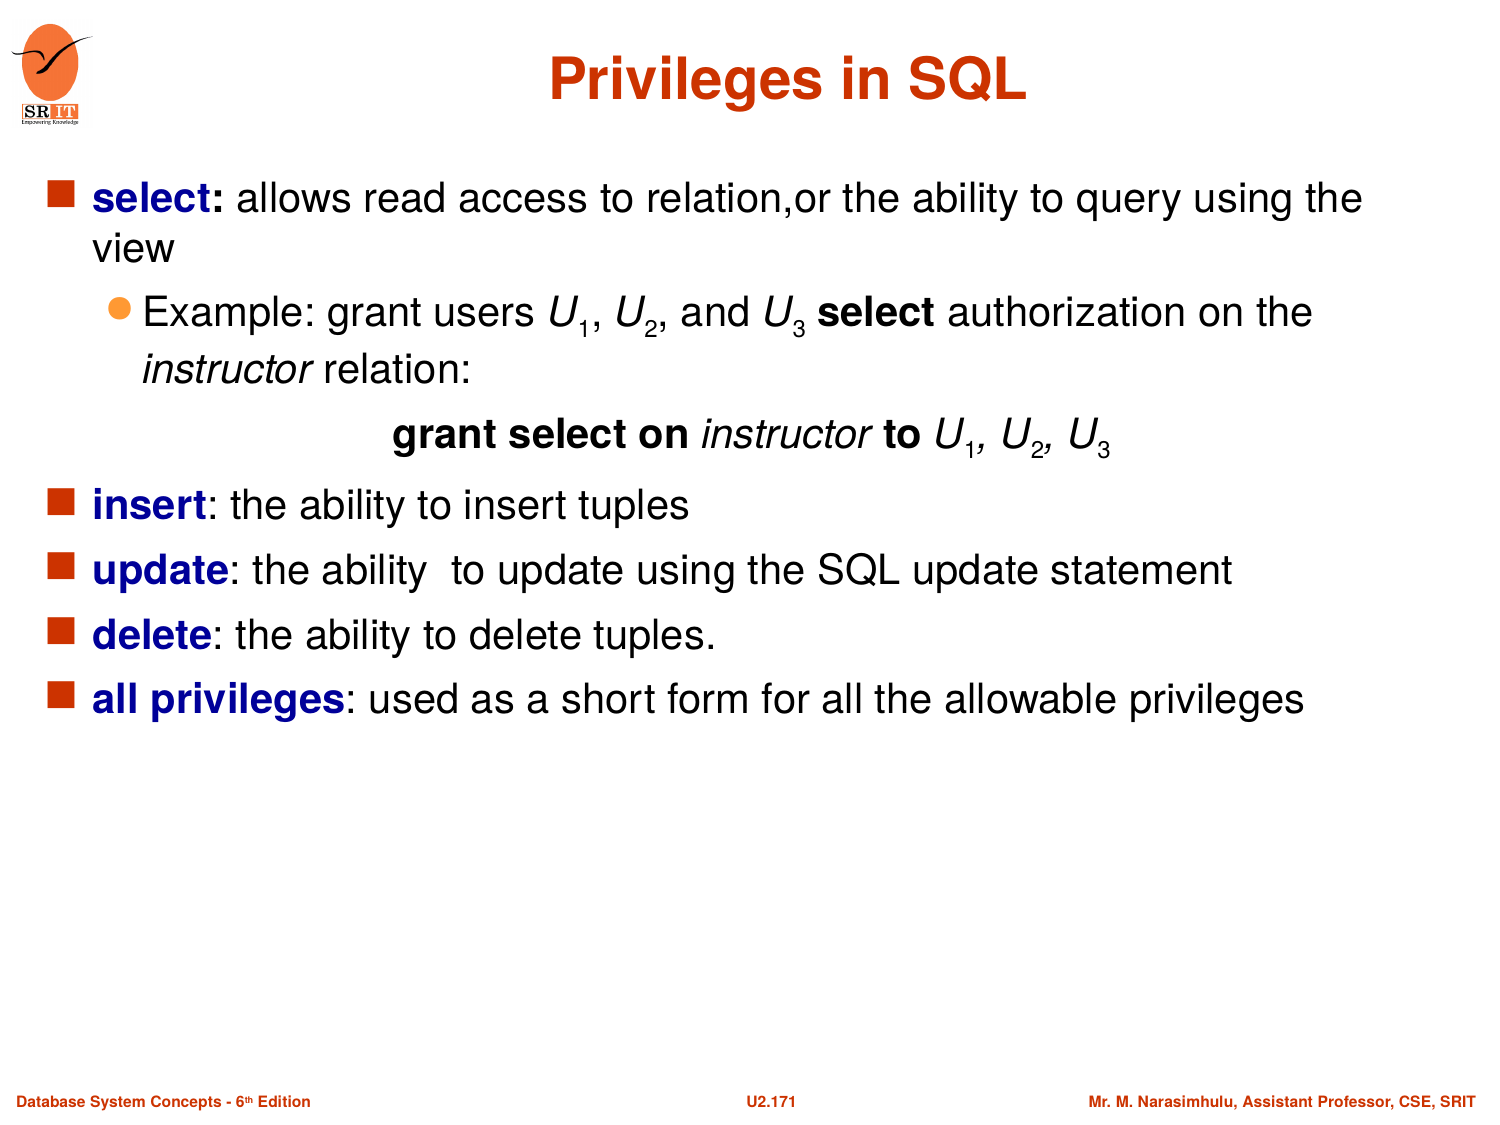

# Privileges in SQL
select: allows read access to relation,or the ability to query using the view
Example: grant users U1, U2, and U3 select authorization on the instructor relation:
			grant select on instructor to U1, U2, U3
insert: the ability to insert tuples
update: the ability  to update using the SQL update statement
delete: the ability to delete tuples.
all privileges: used as a short form for all the allowable privileges